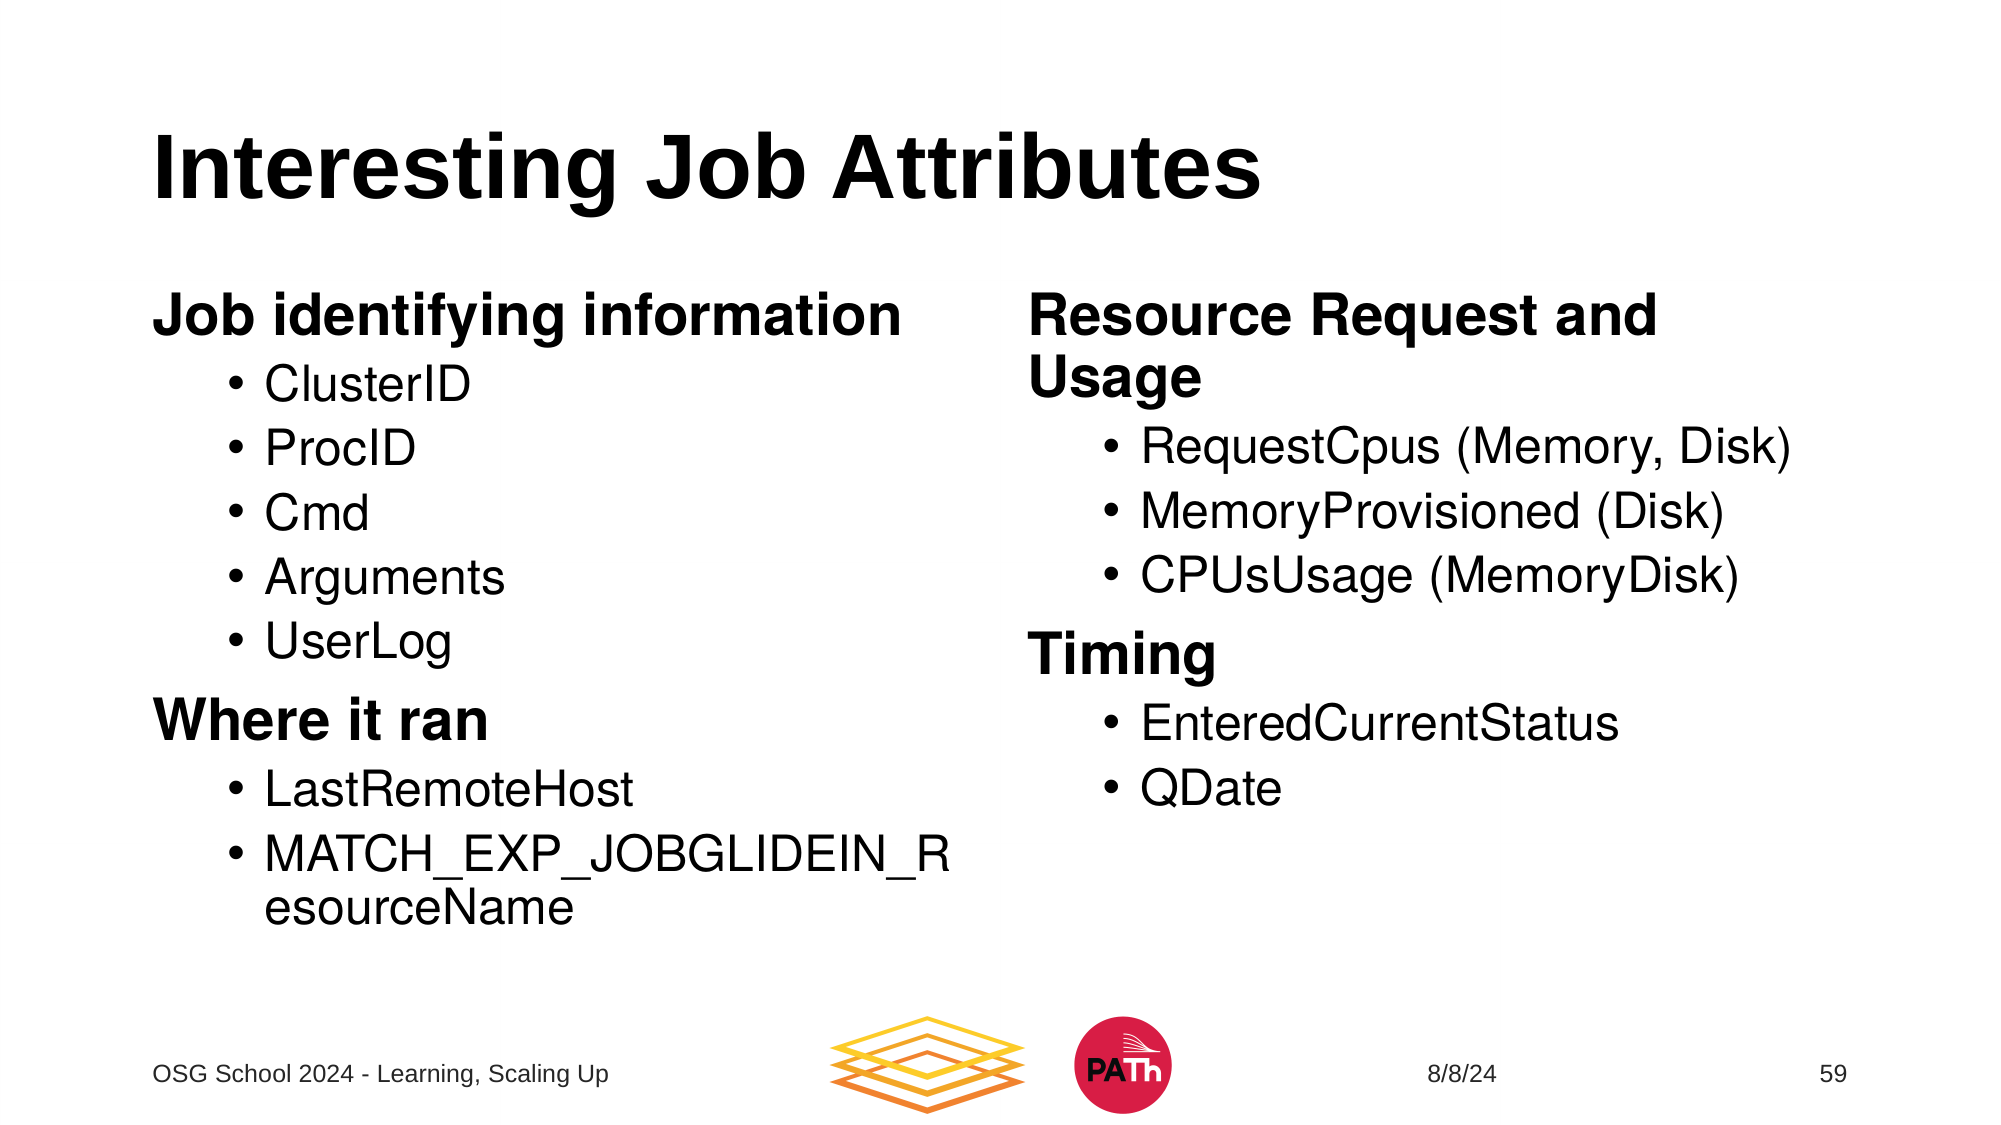

# Interesting Job Attributes
Job identifying information
ClusterID
ProcID
Cmd
Arguments
UserLog
Where it ran
LastRemoteHost
MATCH_EXP_JOBGLIDEIN_ResourceName
Resource Request and Usage
RequestCpus (Memory, Disk)
MemoryProvisioned (Disk)
CPUsUsage (MemoryDisk)
Timing
EnteredCurrentStatus
QDate

OSG School 2024 - Learning, Scaling Up
8/8/24
59